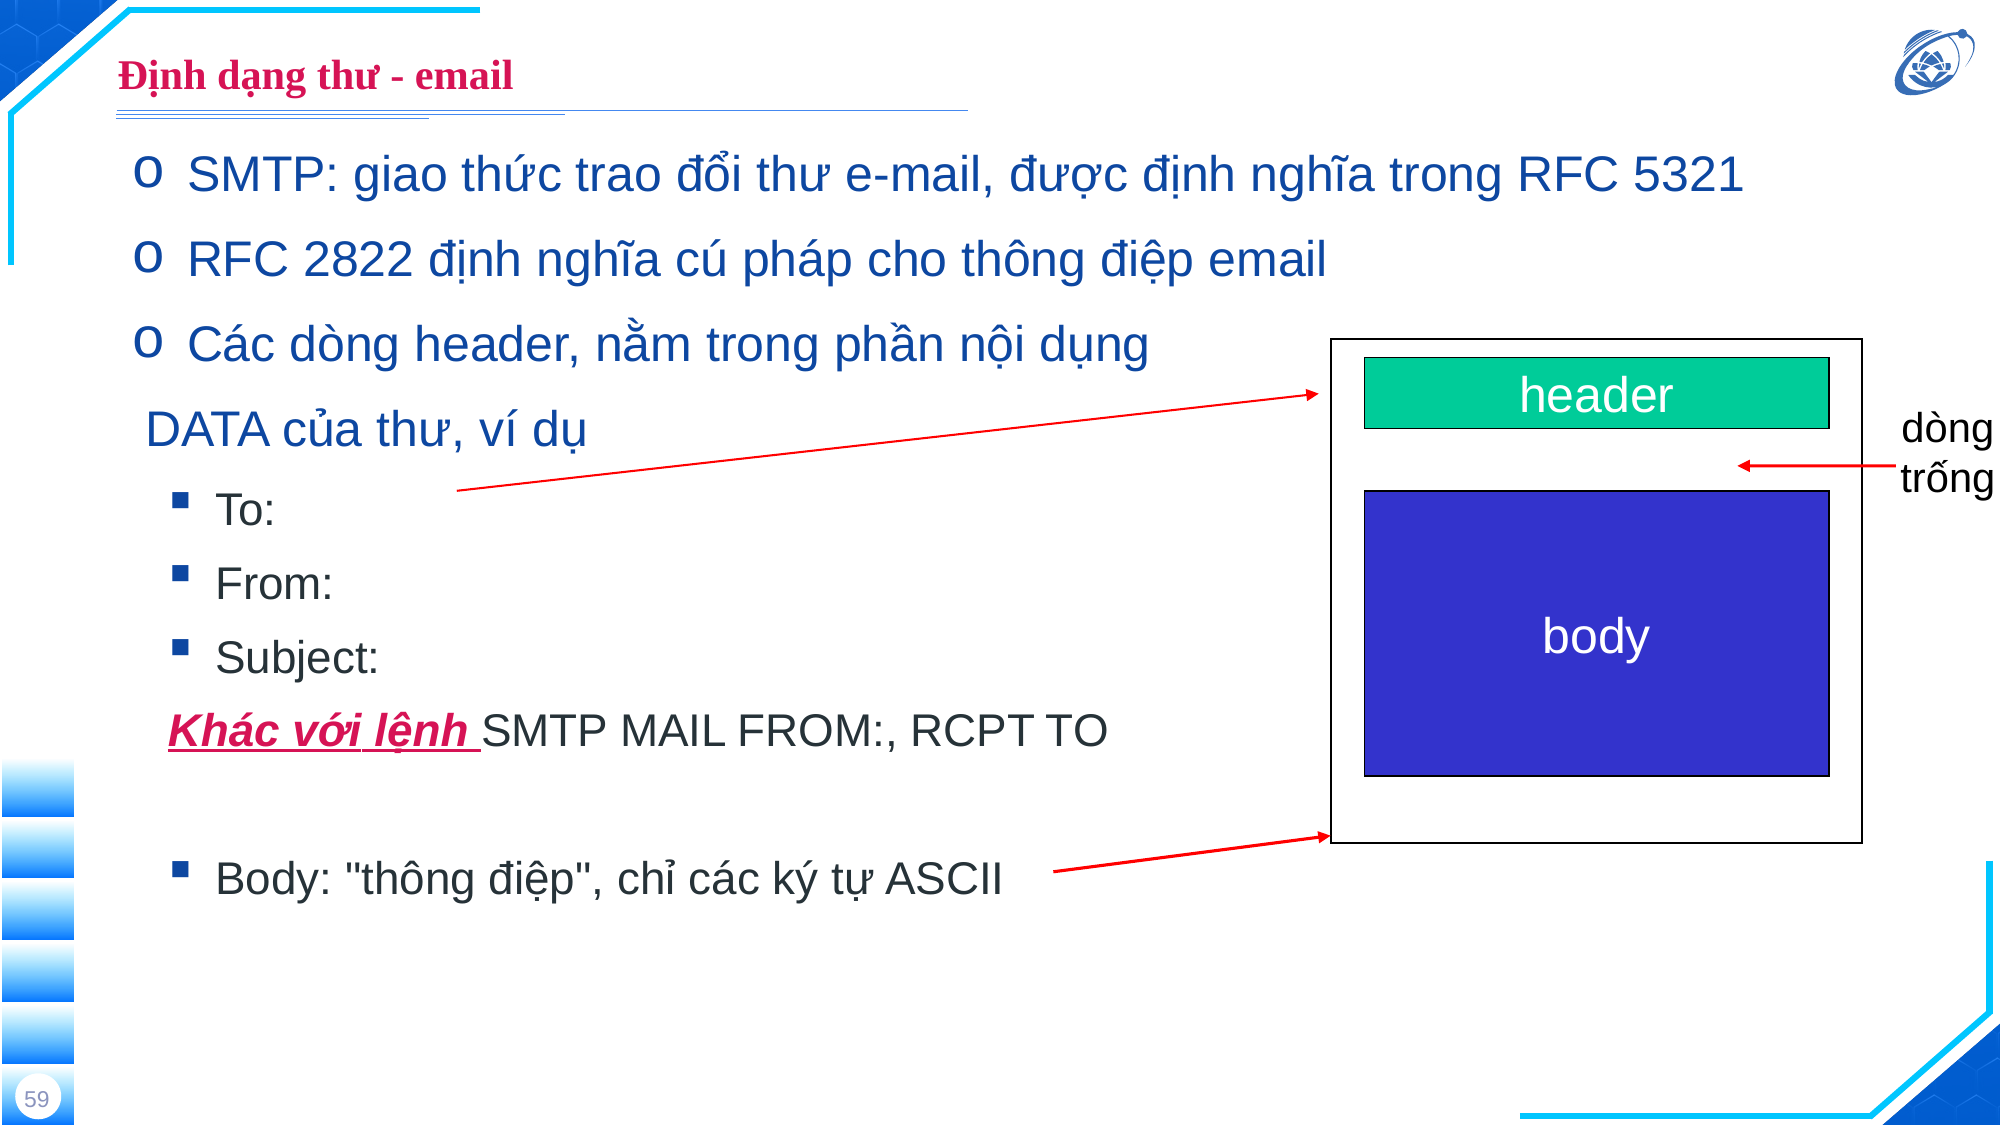

# Định dạng thư - email
SMTP: giao thức trao đổi thư e-mail, được định nghĩa trong RFC 5321
RFC 2822 định nghĩa cú pháp cho thông điệp email
Các dòng header, nằm trong phần nội dụng
 DATA của thư, ví dụ
To:
From:
Subject:
Khác với lệnh SMTP MAIL FROM:, RCPT TO

Body: "thông điệp", chỉ các ký tự ASCII

header
dòng
trống

body

59